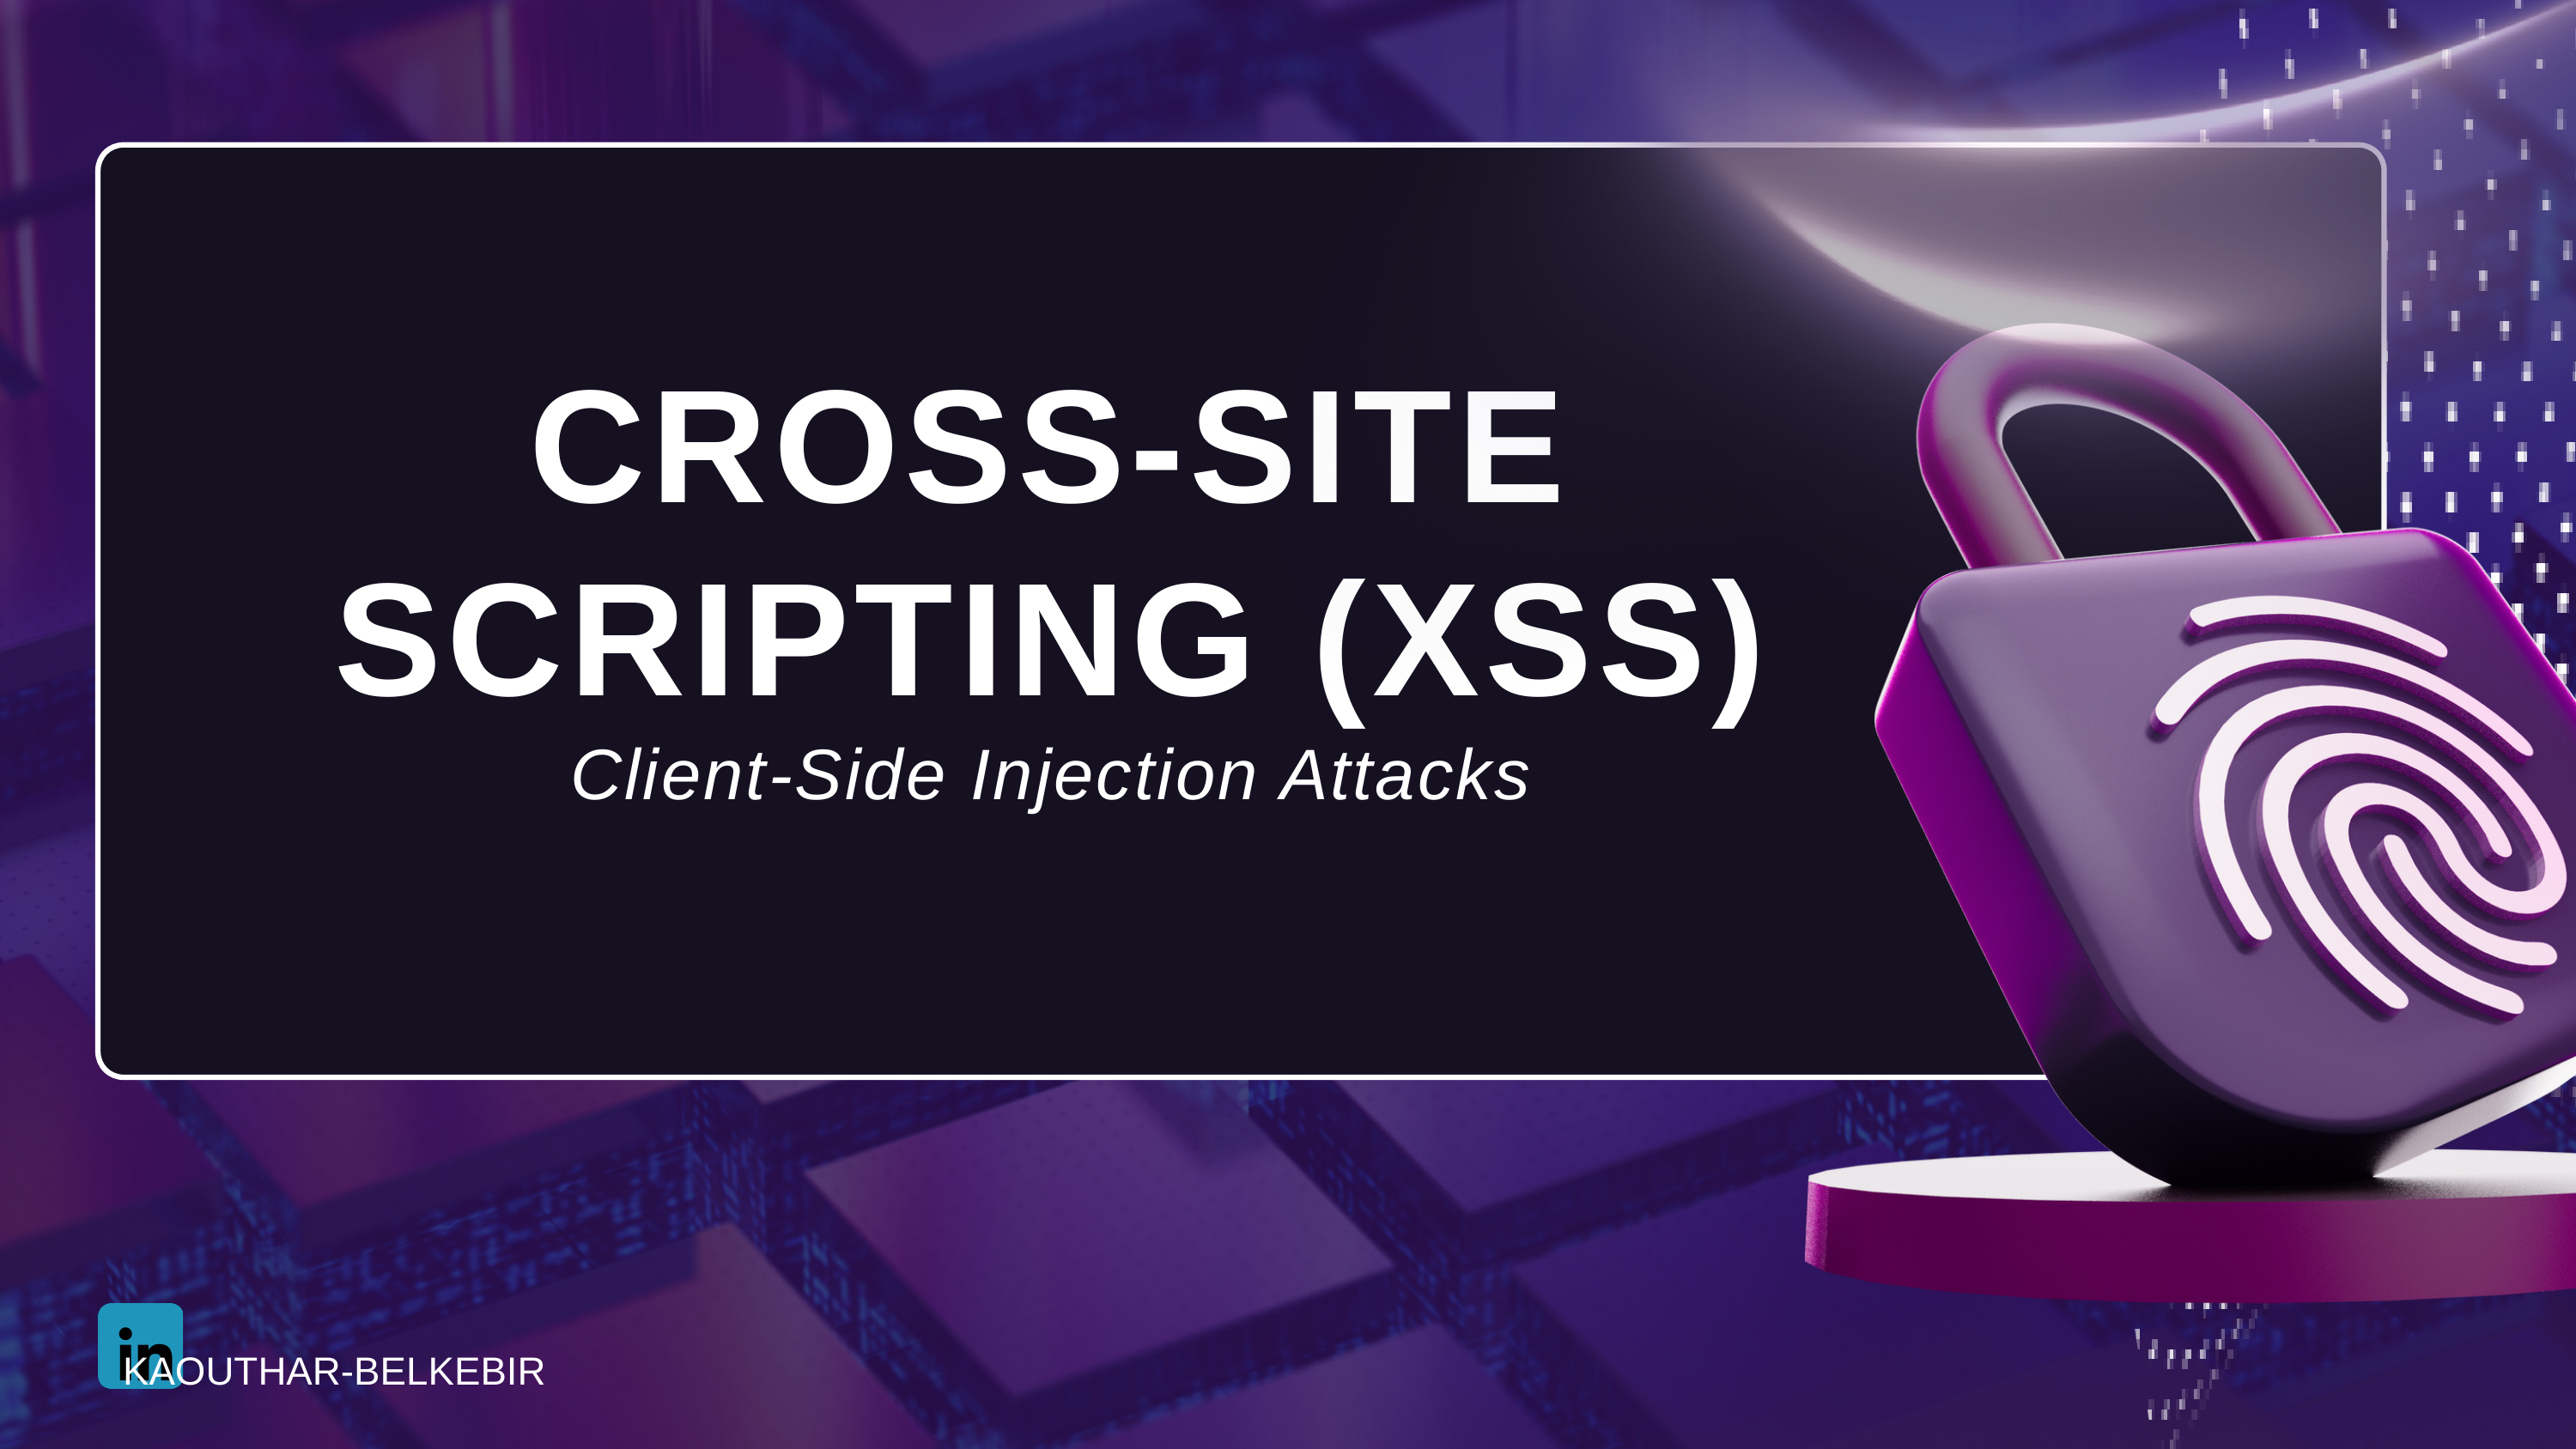

CROSS-SITE SCRIPTING (XSS)
Client-Side Injection Attacks

KAOUTHAR-BELKEBIR